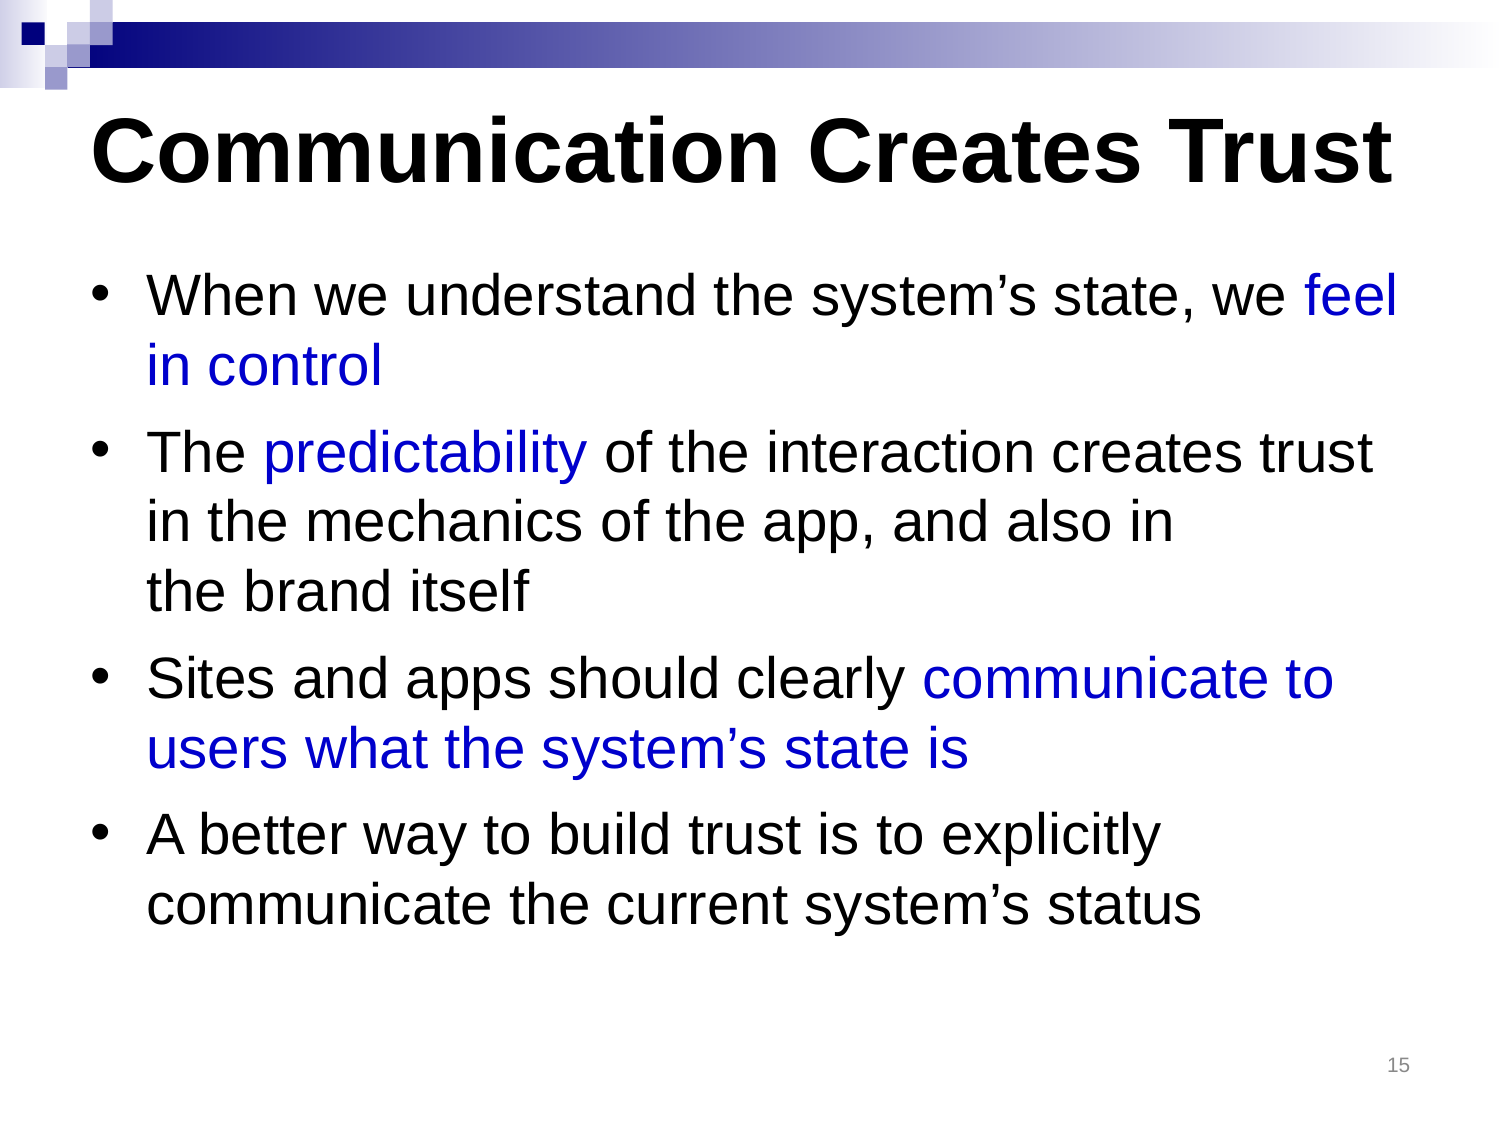

# Communication Creates Trust
When we understand the system’s state, we feel in control
The predictability of the interaction creates trust in the mechanics of the app, and also in the brand itself
Sites and apps should clearly communicate to users what the system’s state is
A better way to build trust is to explicitly communicate the current system’s status
15